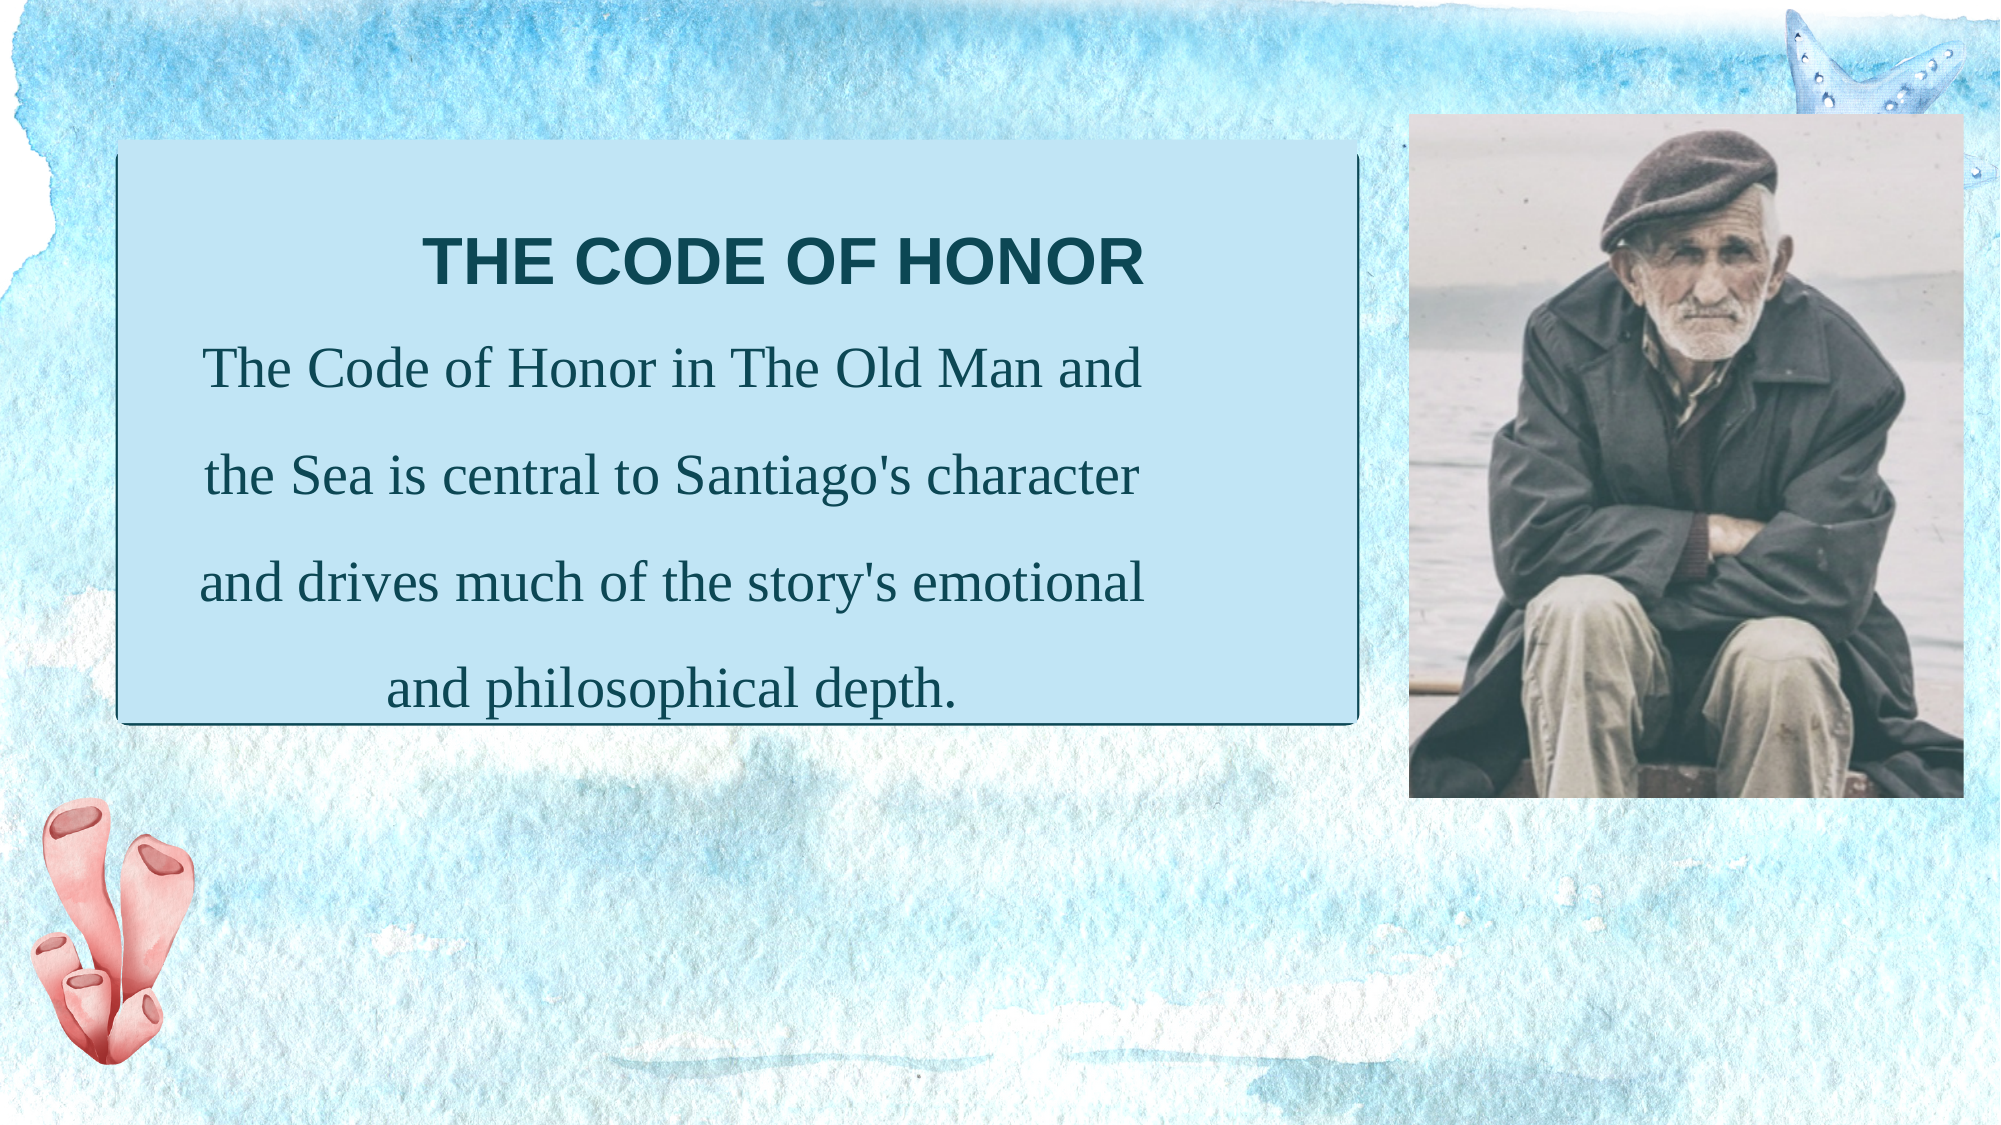

THE CODE OF HONOR
The Code of Honor in The Old Man and the Sea is central to Santiago's character and drives much of the story's emotional and philosophical depth.